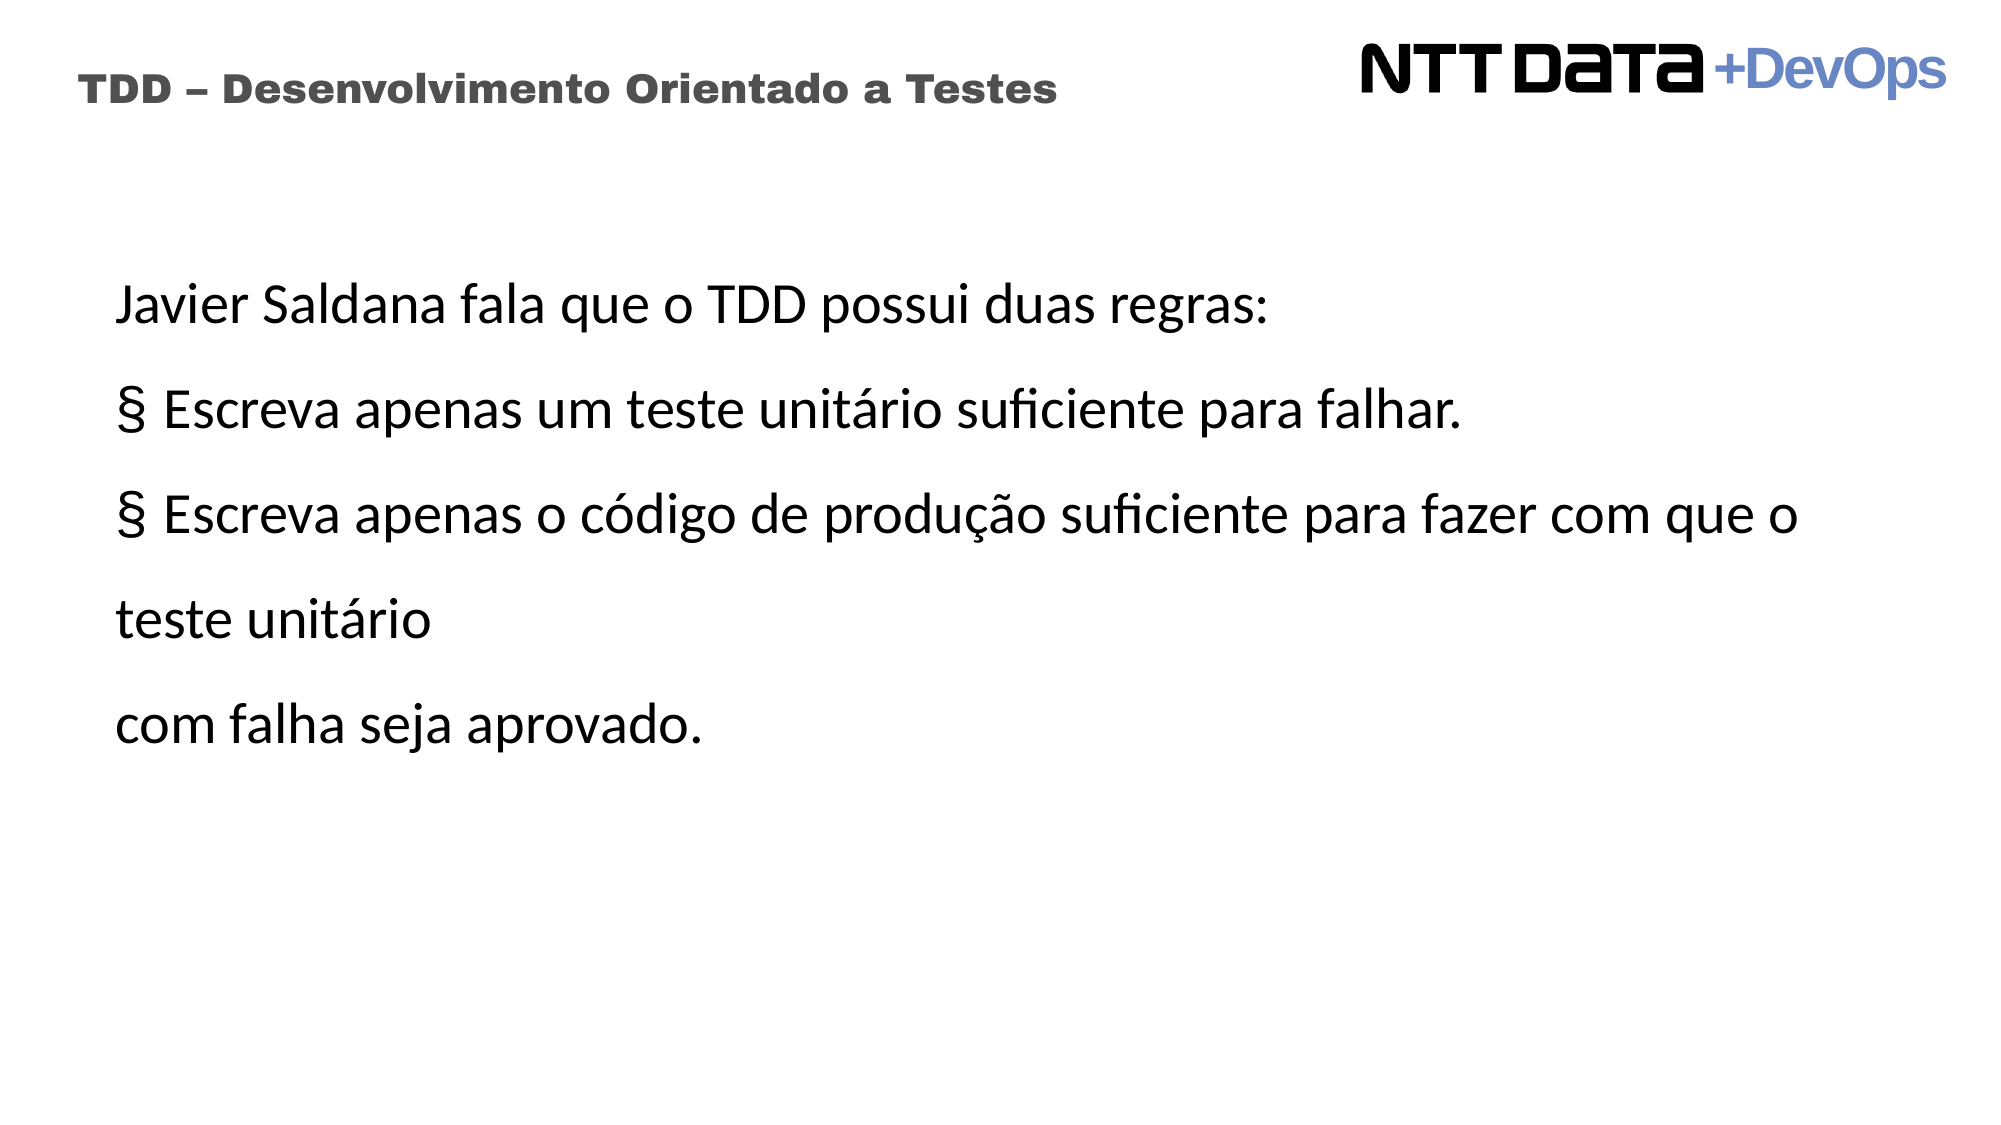

# TDD – Desenvolvimento Orientado a Testes
Javier Saldana fala que o TDD possui duas regras:
§ Escreva apenas um teste unitário suficiente para falhar.
§ Escreva apenas o código de produção suficiente para fazer com que o teste unitário
com falha seja aprovado.